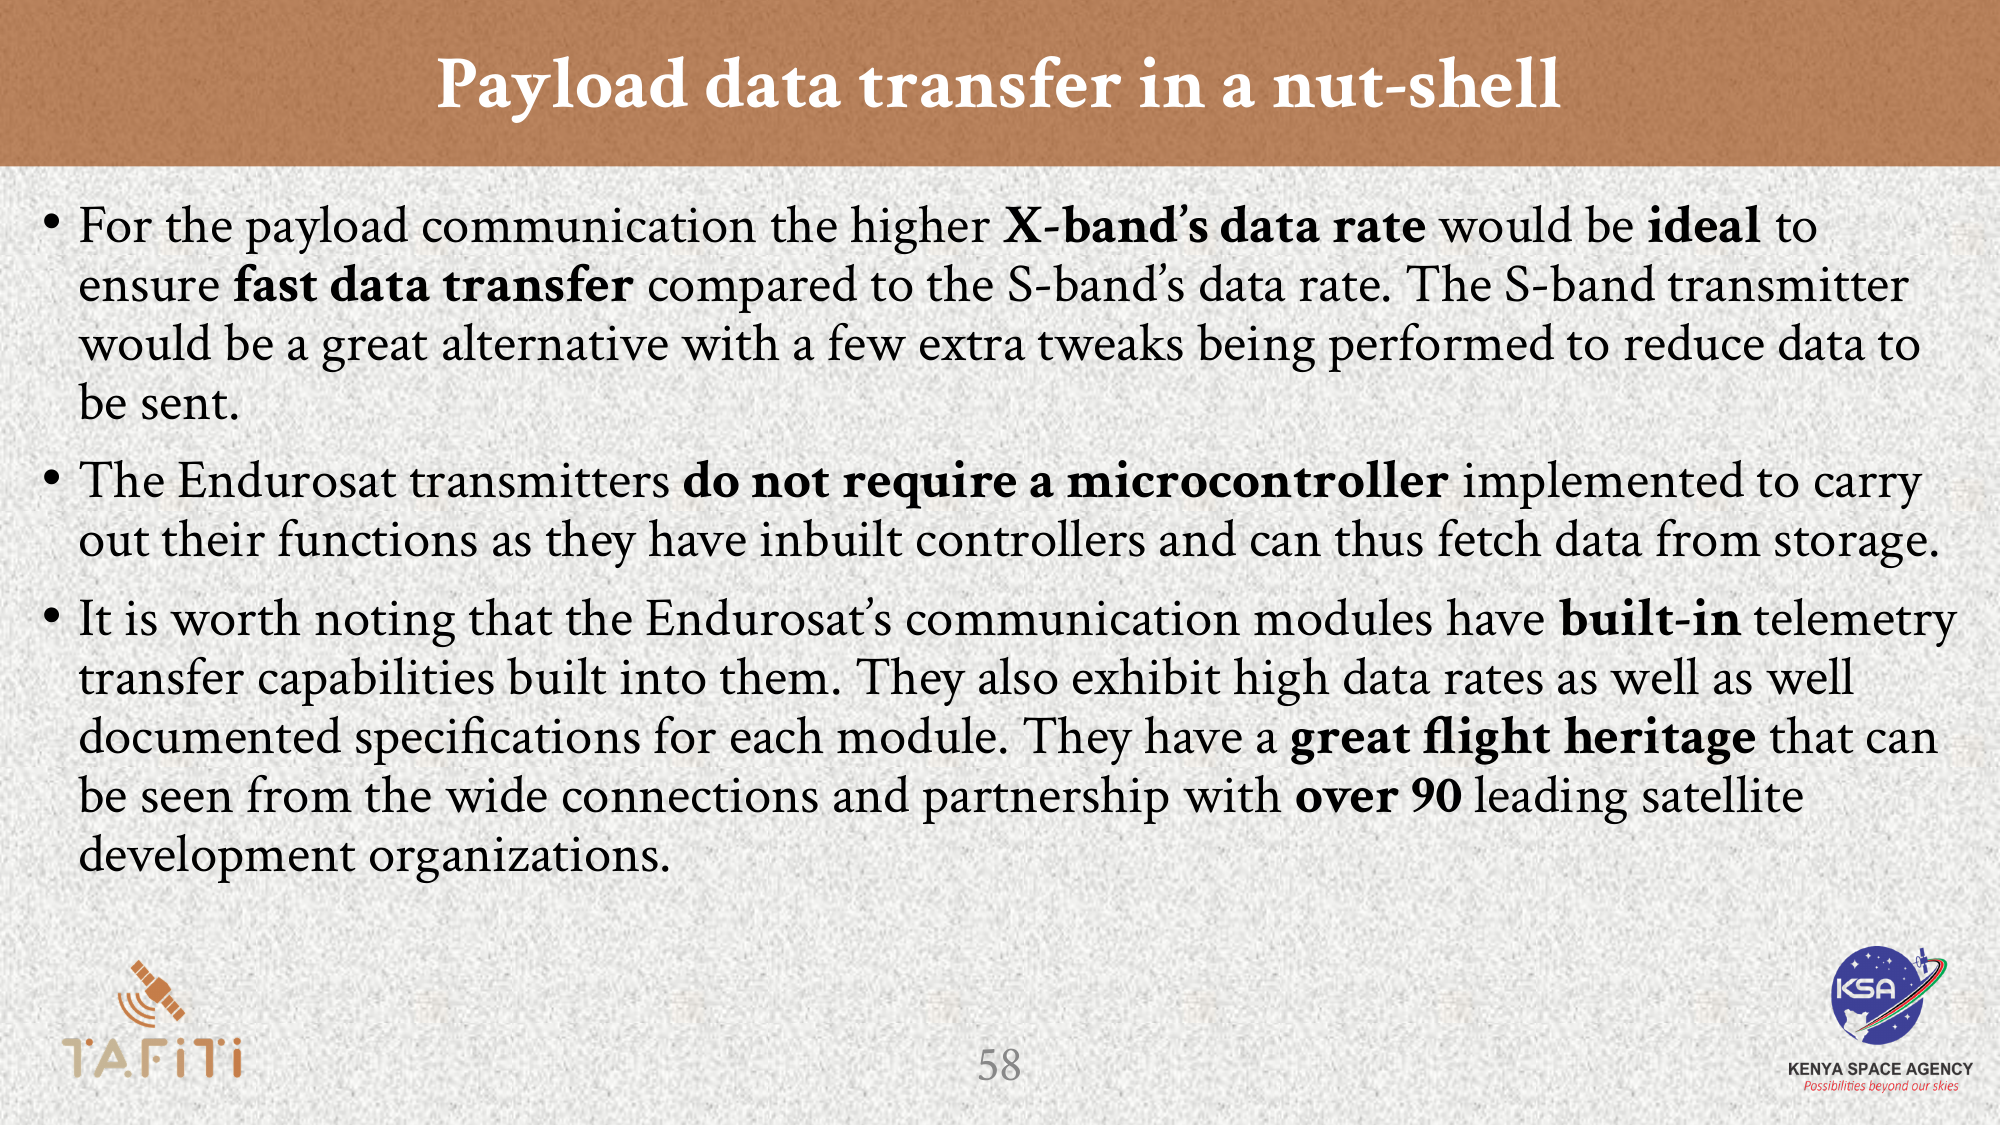

# Payload data transfer in a nut-shell
For the payload communication the higher X-band’s data rate would be ideal to ensure fast data transfer compared to the S-band’s data rate. The S-band transmitter would be a great alternative with a few extra tweaks being performed to reduce data to be sent.
The Endurosat transmitters do not require a microcontroller implemented to carry out their functions as they have inbuilt controllers and can thus fetch data from storage.
It is worth noting that the Endurosat’s communication modules have built-in telemetry transfer capabilities built into them. They also exhibit high data rates as well as well documented specifications for each module. They have a great flight heritage that can be seen from the wide connections and partnership with over 90 leading satellite development organizations.

58